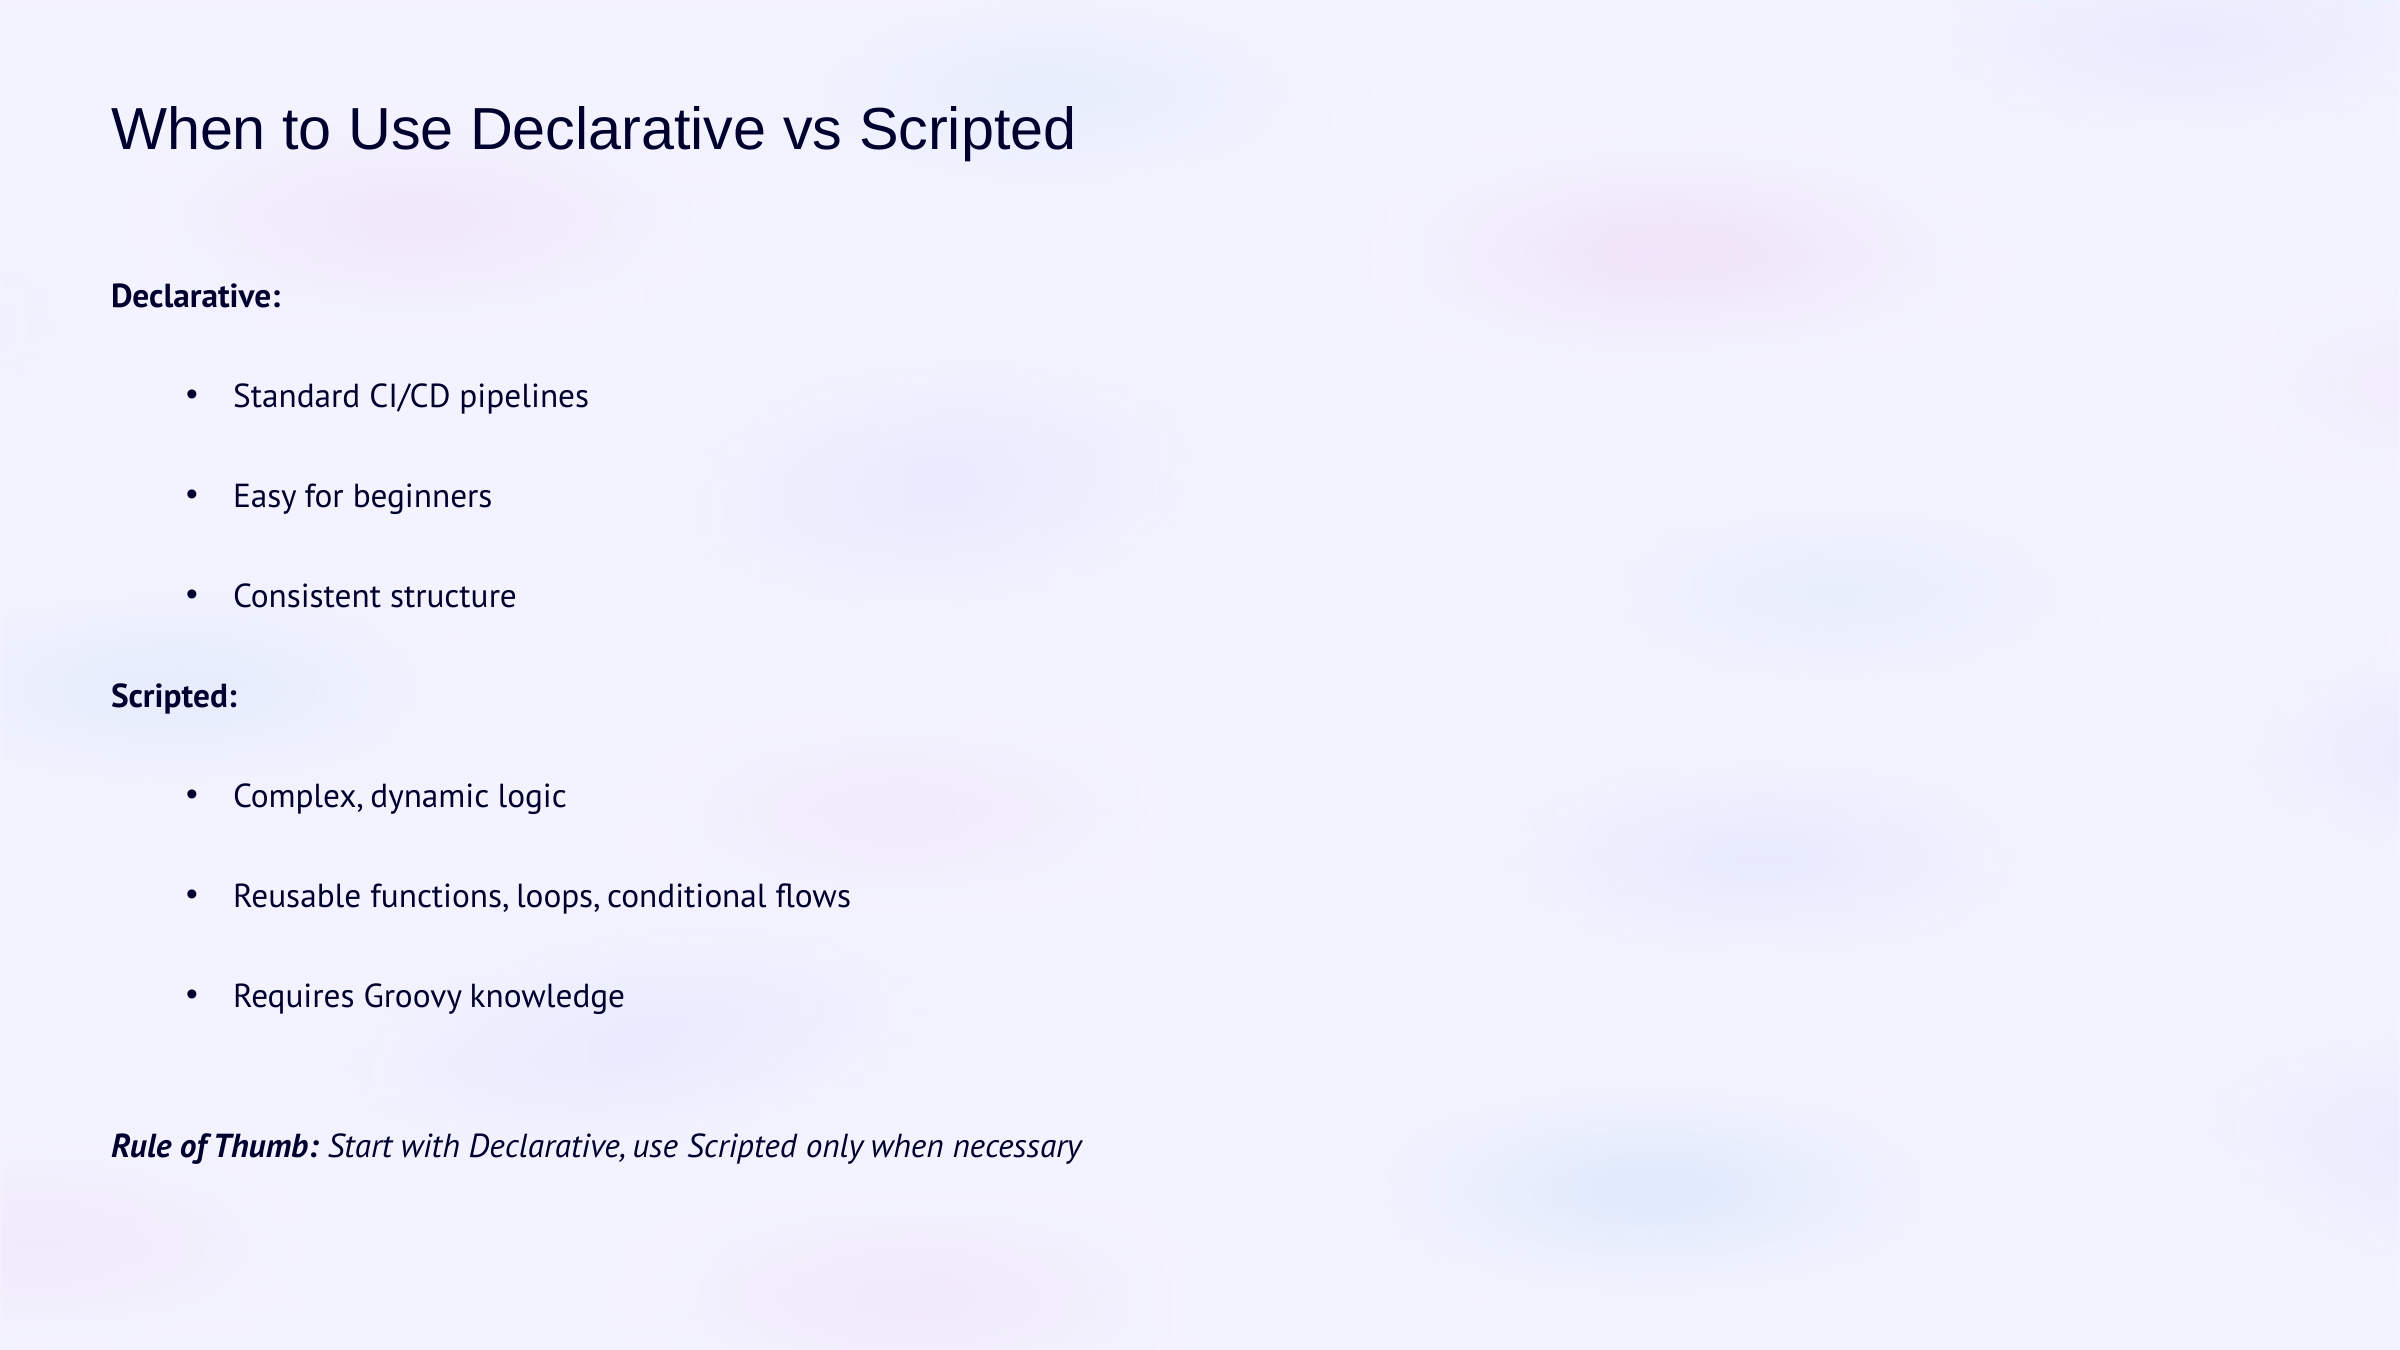

When to Use Declarative vs Scripted
Declarative:

Standard CI/CD pipelines

Easy for beginners

Consistent structure

Scripted:

Complex, dynamic logic

Reusable functions, loops, conditional flows

Requires Groovy knowledge

Rule of Thumb: Start with Declarative, use Scripted only when necessary